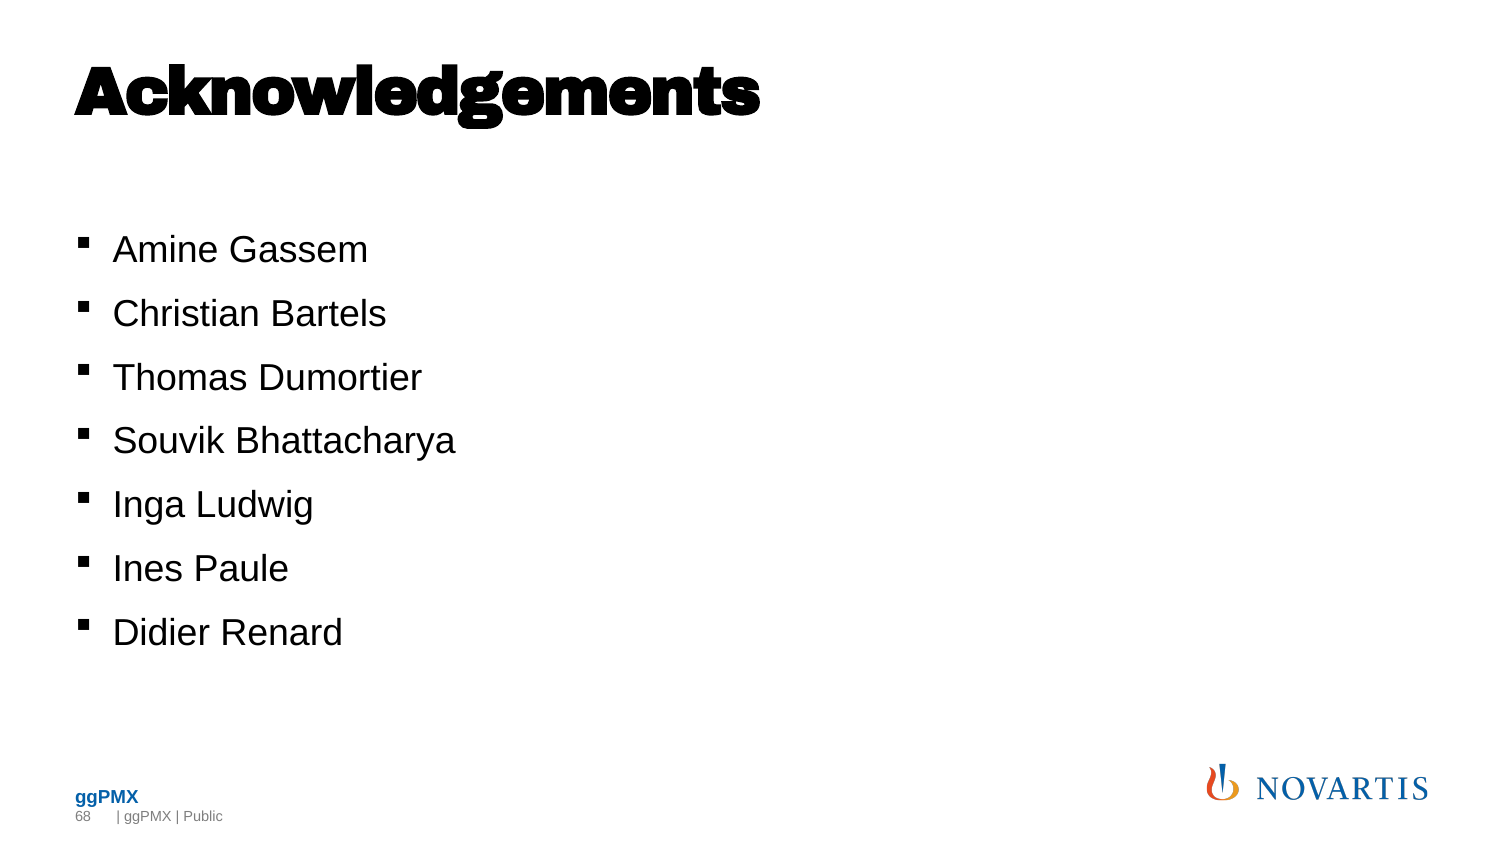

# Acknowledgements
Amine Gassem
Christian Bartels
Thomas Dumortier
Souvik Bhattacharya
Inga Ludwig
Ines Paule
Didier Renard
68
 | ggPMX | Public